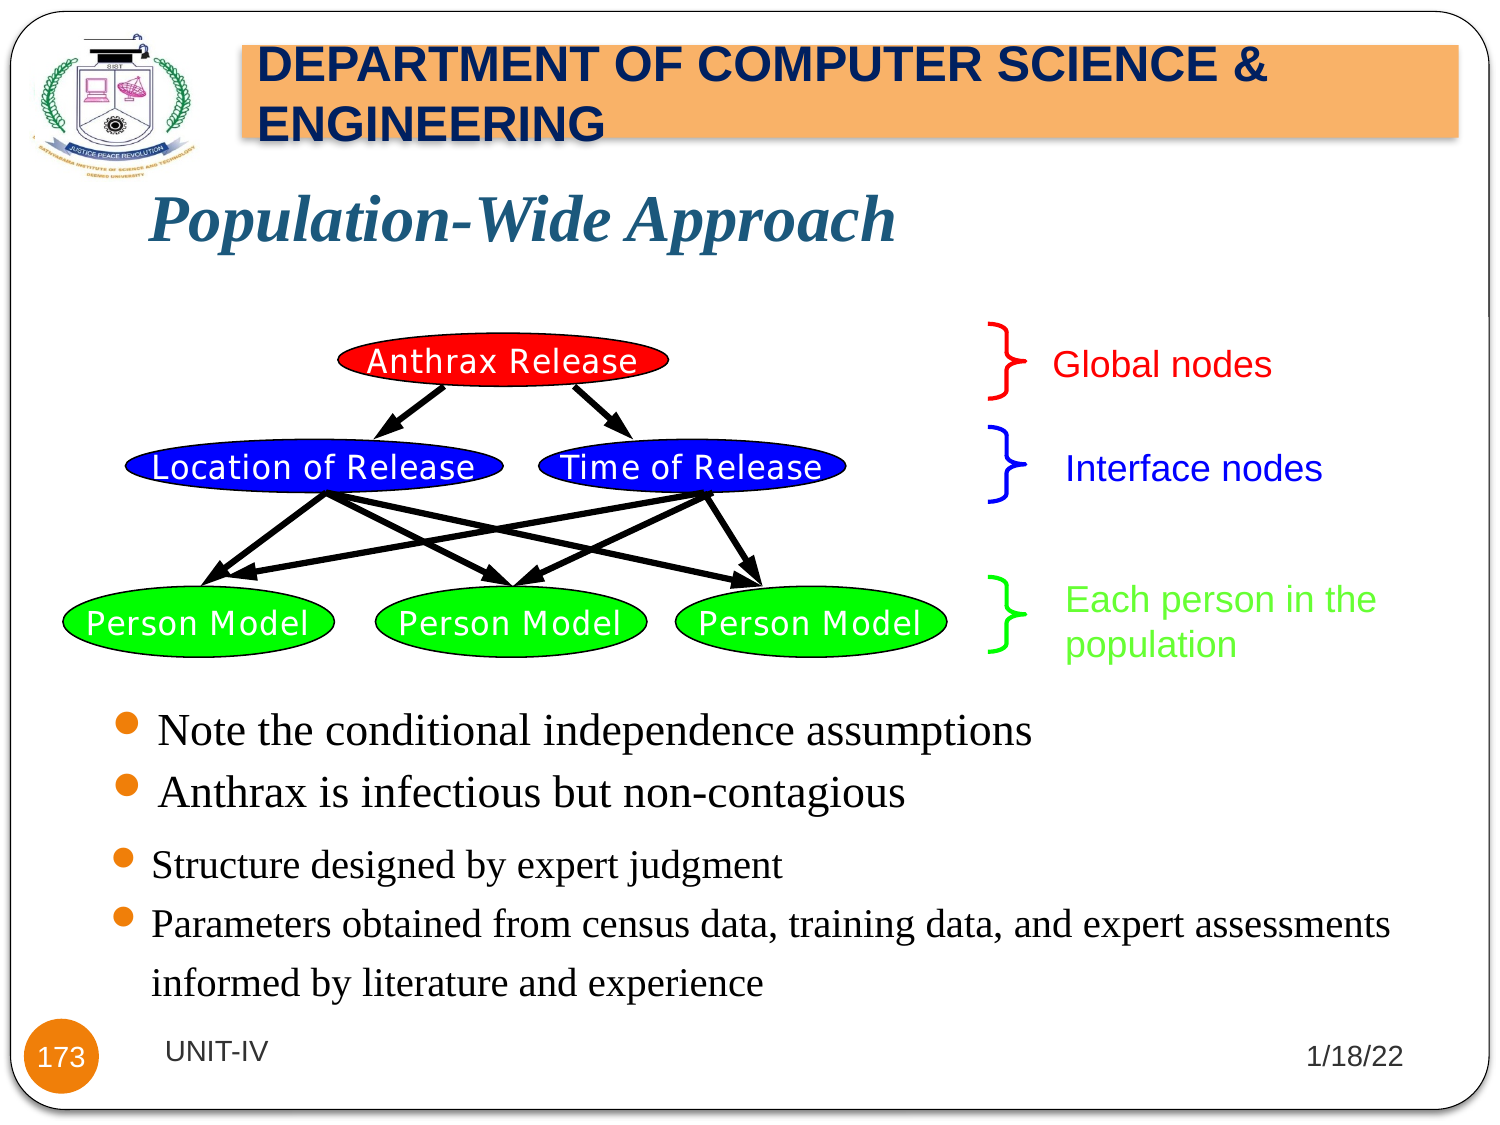

# Population-Wide Approach

Anthrax Release
Global nodes

Interface nodes
Location of Release
Time of Release

Each person in the population

Person Model
Person Model
Person Model
Note the conditional independence assumptions
Anthrax is infectious but non-contagious

Structure designed by expert judgment
Parameters obtained from census data, training data, and expert assessments informed by literature and experience
UNIT-IV
1/18/22
173